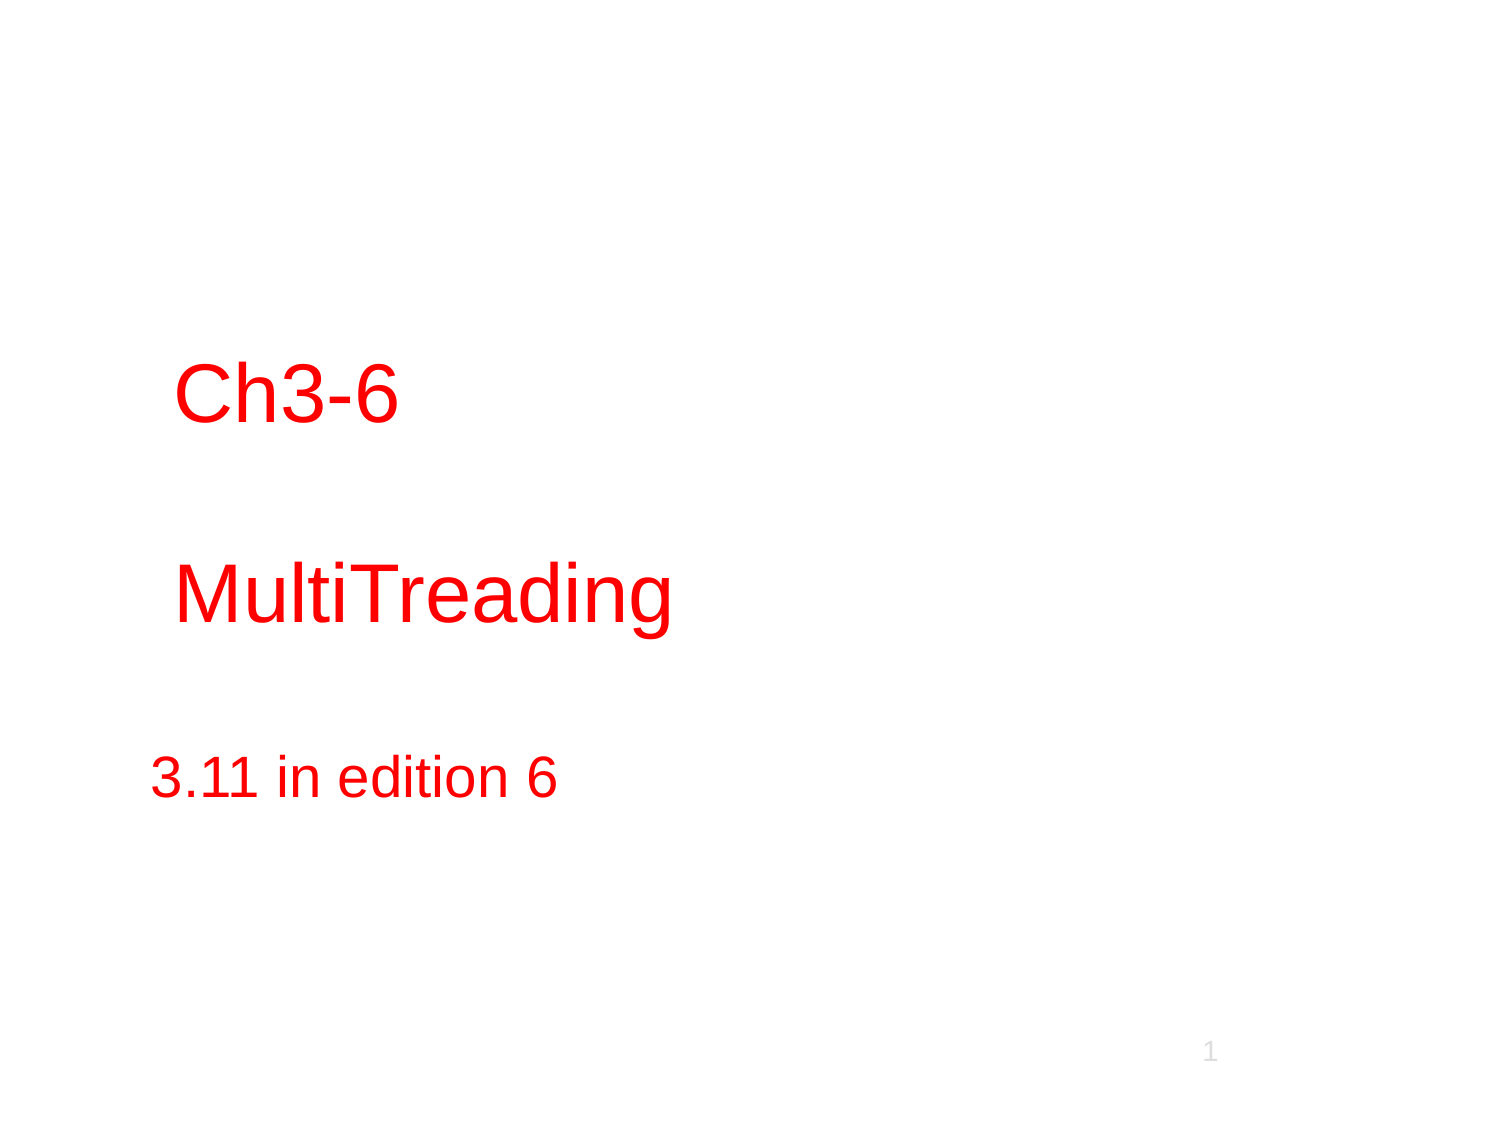

# Ch3-6 MultiTreading 3.11 in edition 6
1